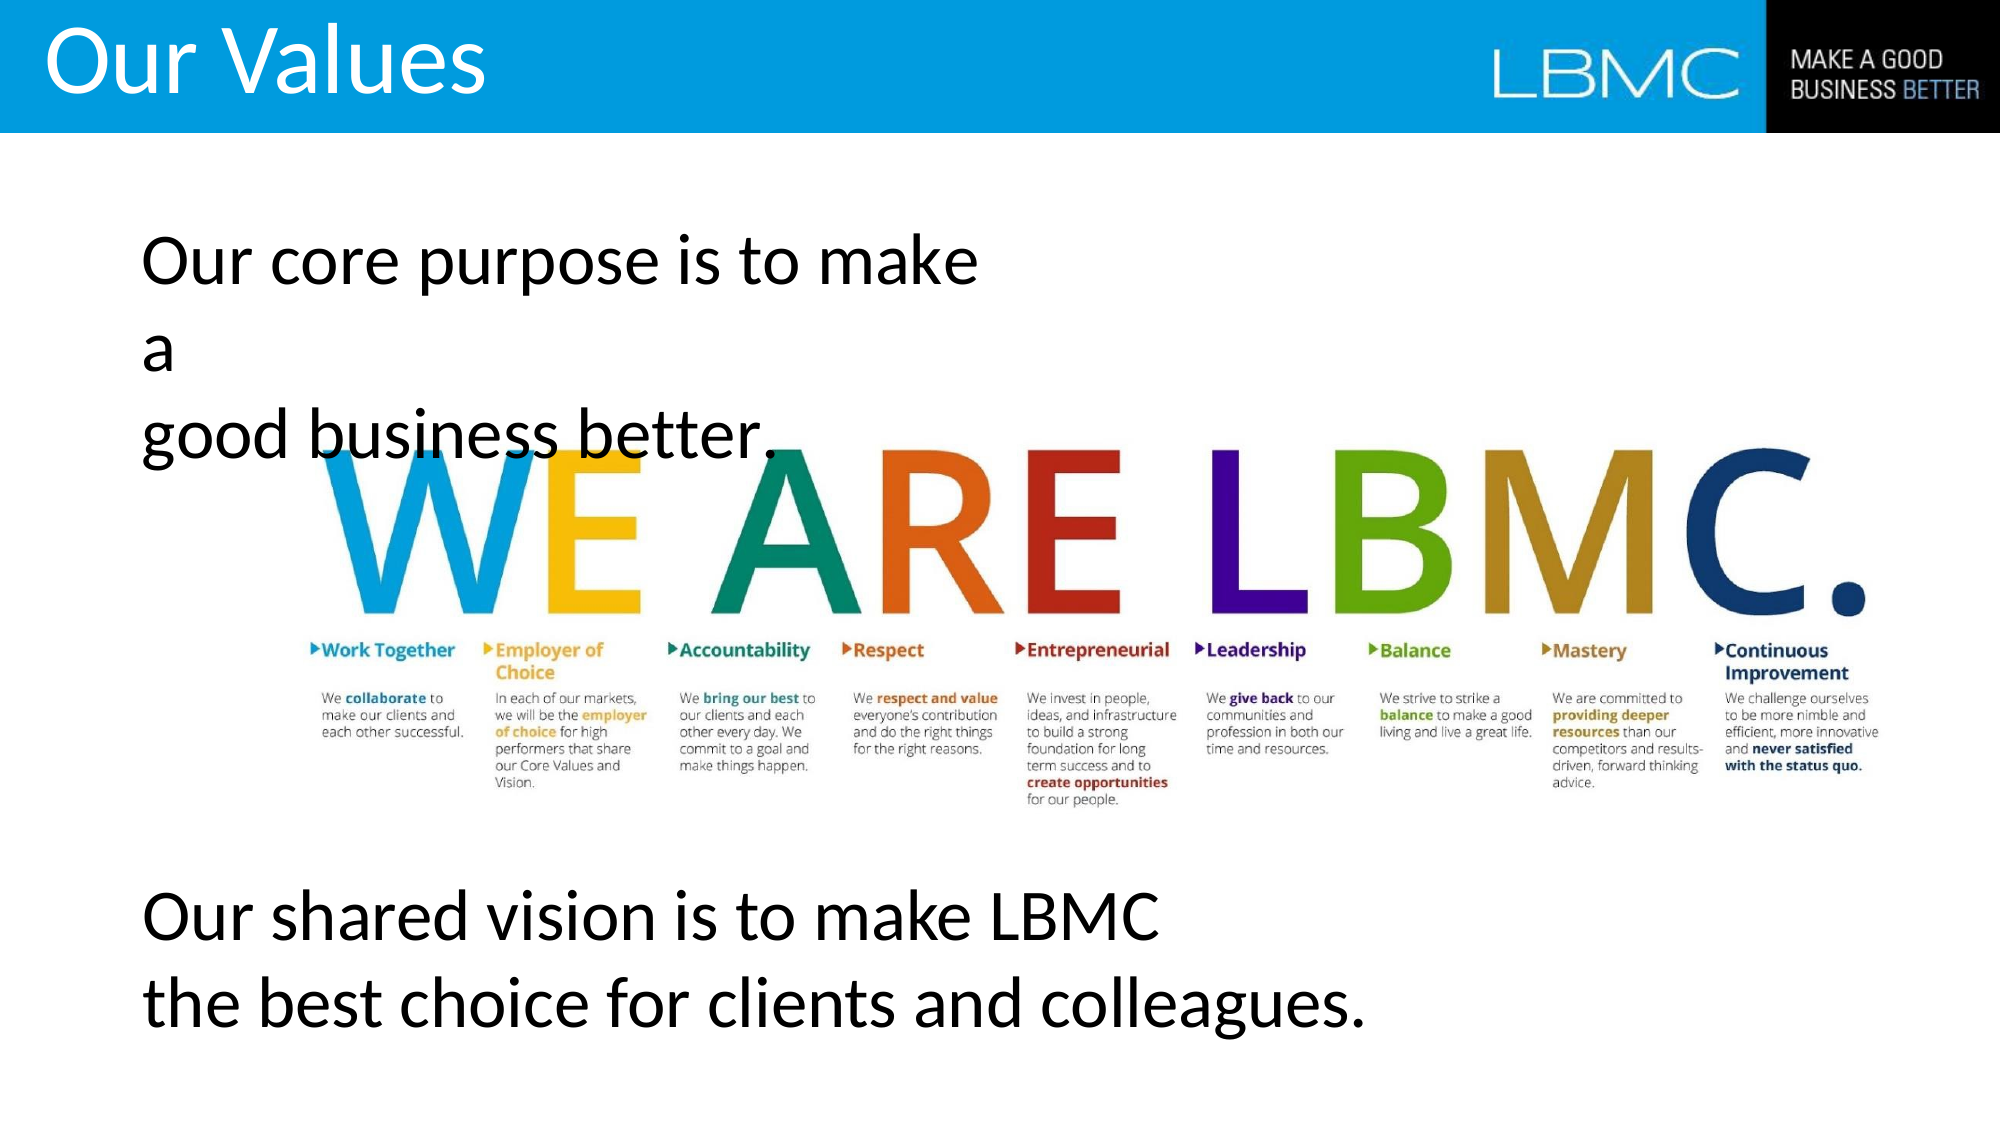

Our Values
Our core purpose is to make a
good business better.

Our shared vision is to make LBMC
the best choice for clients and colleagues.